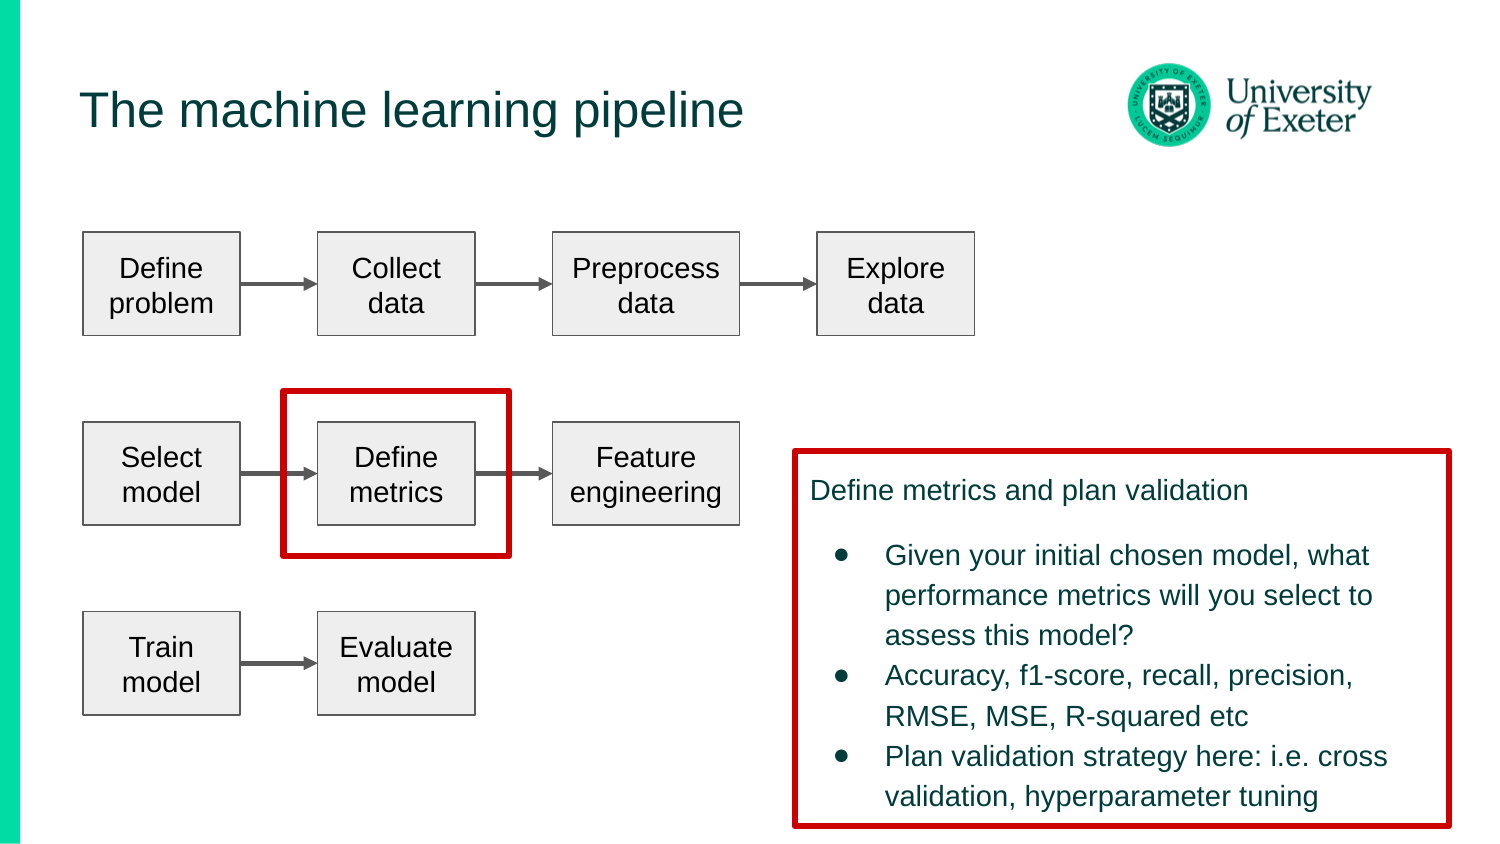

# The machine learning pipeline

Define problem
Collect data
Preprocess data
Explore data

Select model
Define metrics
Feature engineering

Define metrics and plan validation
Given your initial chosen model, what performance metrics will you select to assess this model?
Accuracy, f1-score, recall, precision, RMSE, MSE, R-squared etc
Plan validation strategy here: i.e. cross validation, hyperparameter tuning
Train model
Evaluate model